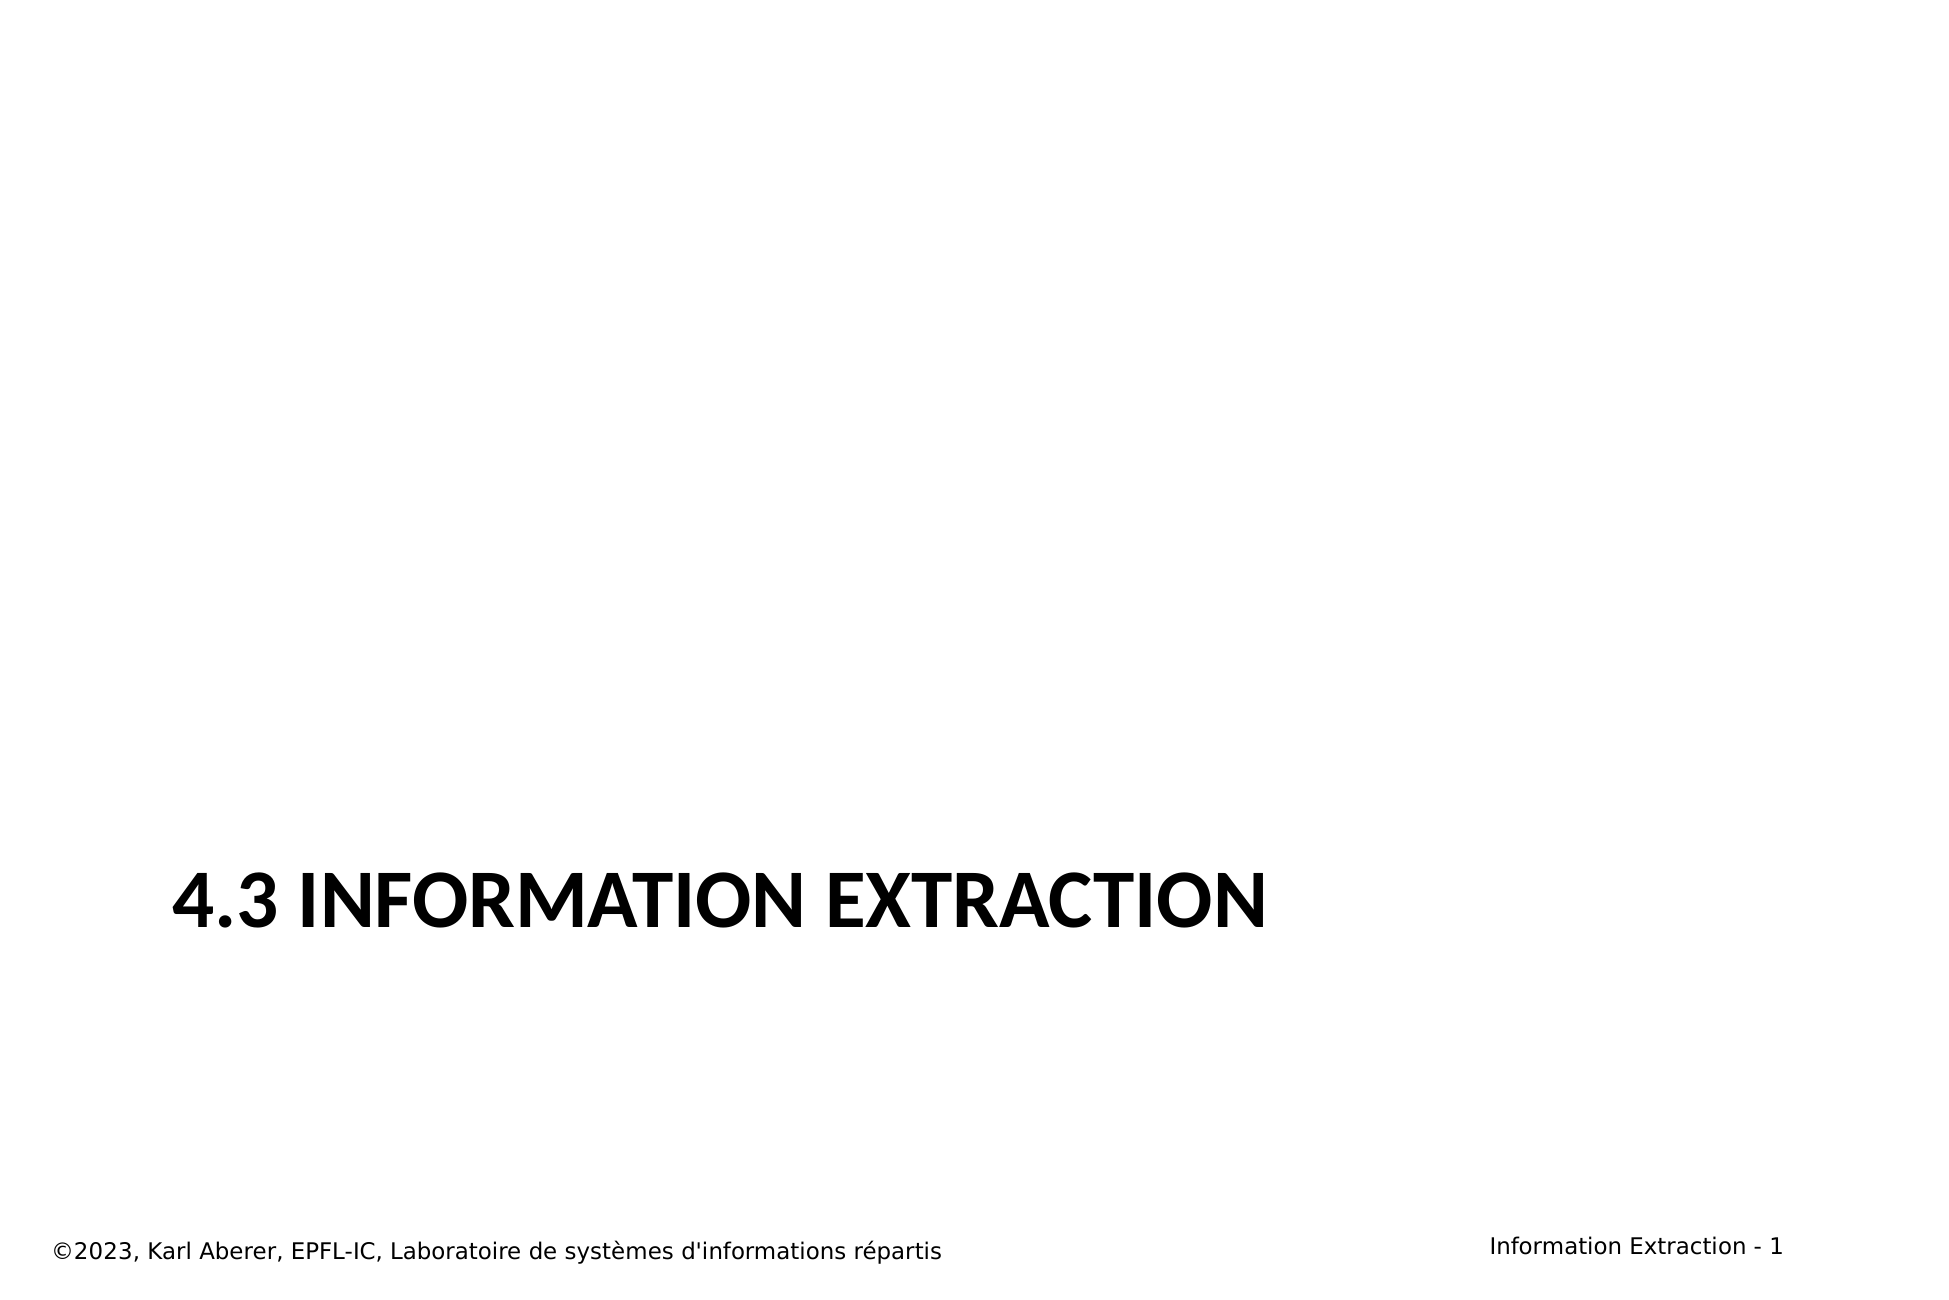

# 4.3 Information Extraction
©2023, Karl Aberer, EPFL-IC, Laboratoire de systèmes d'informations répartis